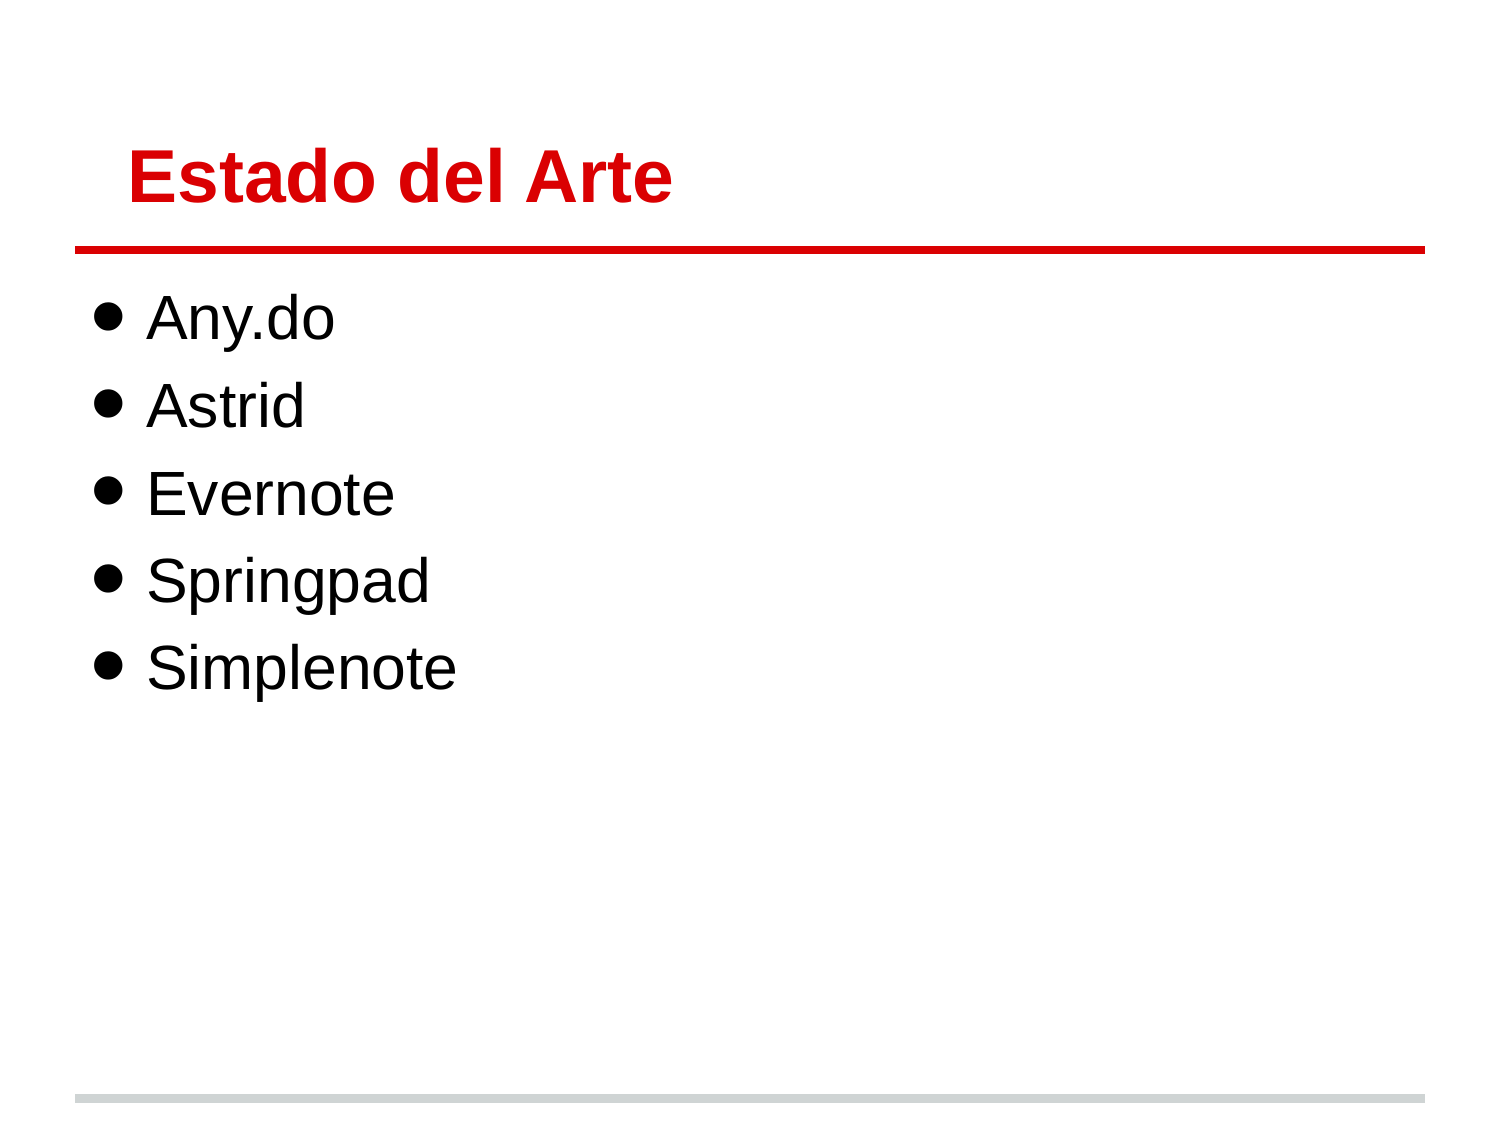

# Estado del Arte
Any.do
Astrid
Evernote
Springpad
Simplenote